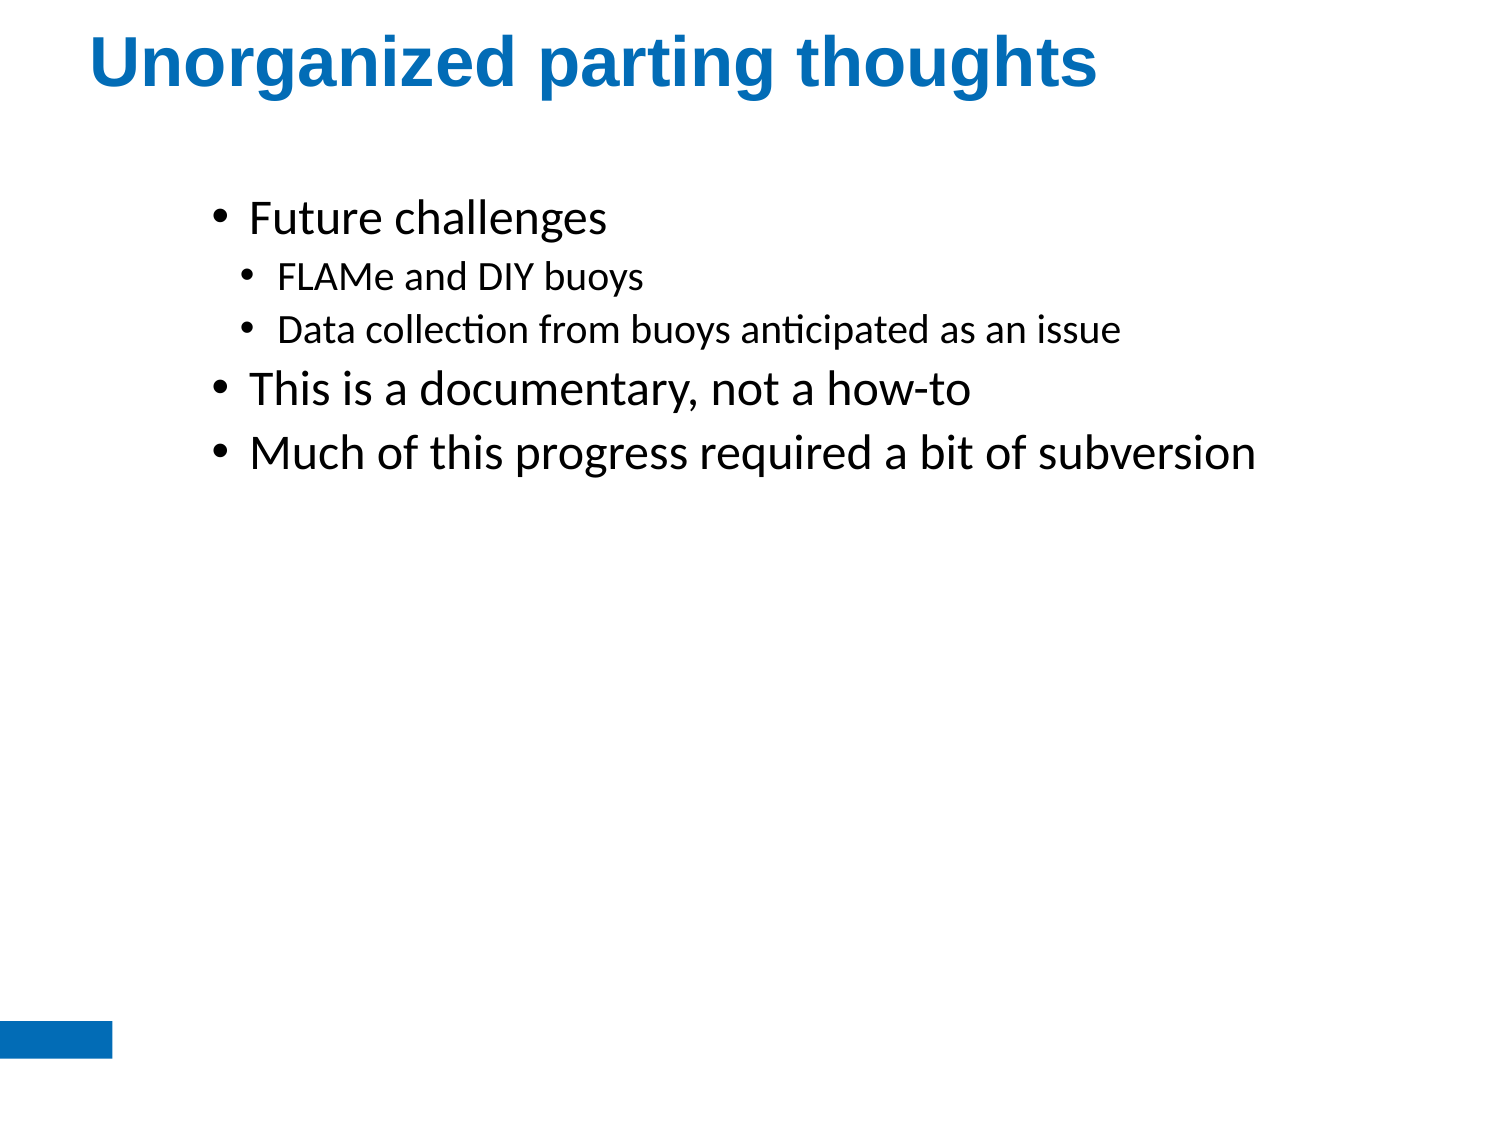

# Unorganized parting thoughts
Future challenges
FLAMe and DIY buoys
Data collection from buoys anticipated as an issue
This is a documentary, not a how-to
Much of this progress required a bit of subversion